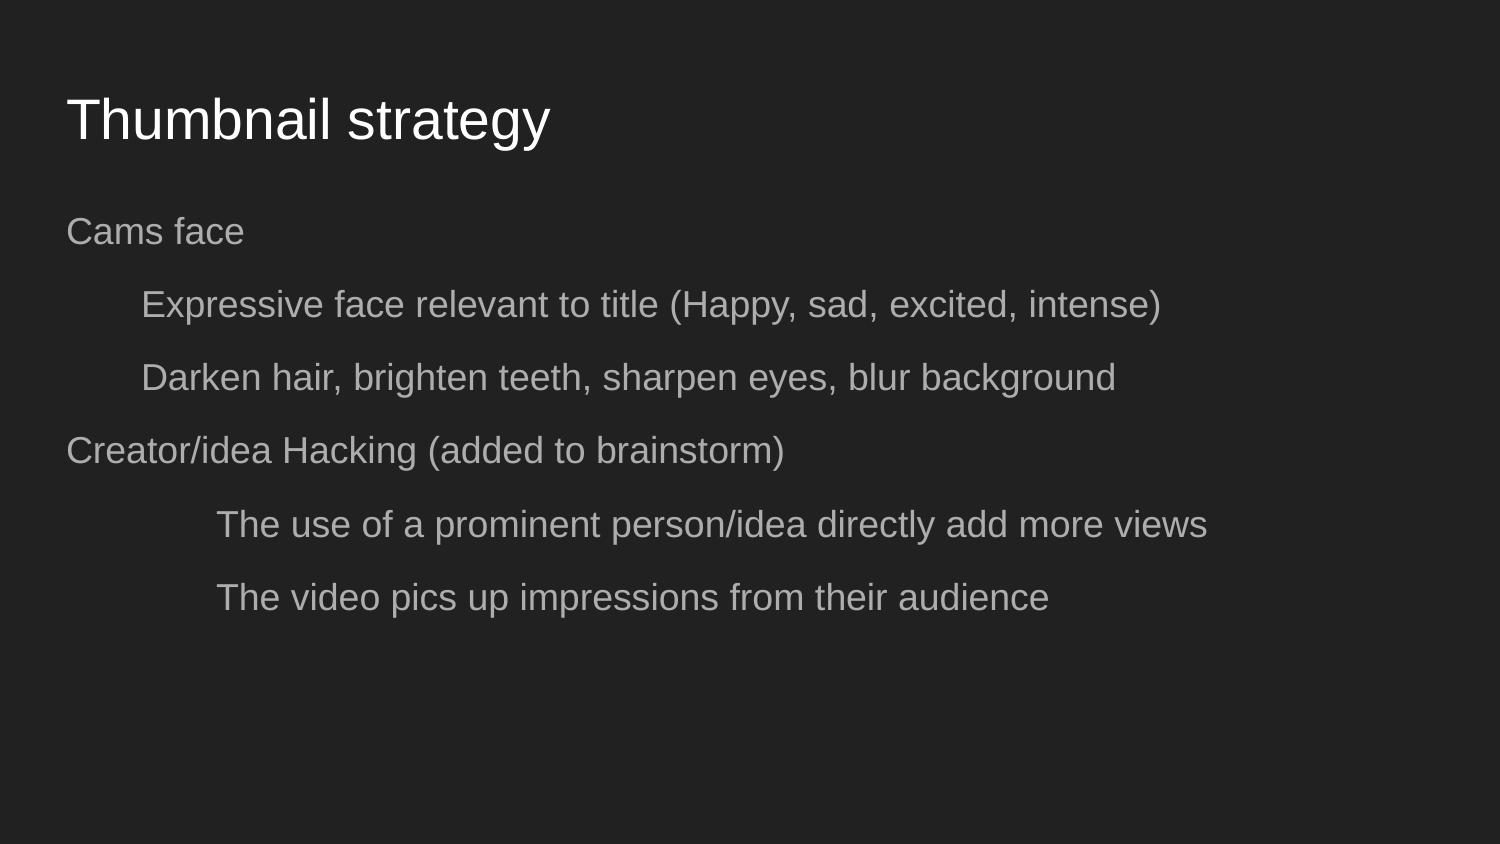

# Thumbnail strategy
Cams face
Expressive face relevant to title (Happy, sad, excited, intense)
Darken hair, brighten teeth, sharpen eyes, blur background
Creator/idea Hacking (added to brainstorm)
	The use of a prominent person/idea directly add more views
	The video pics up impressions from their audience